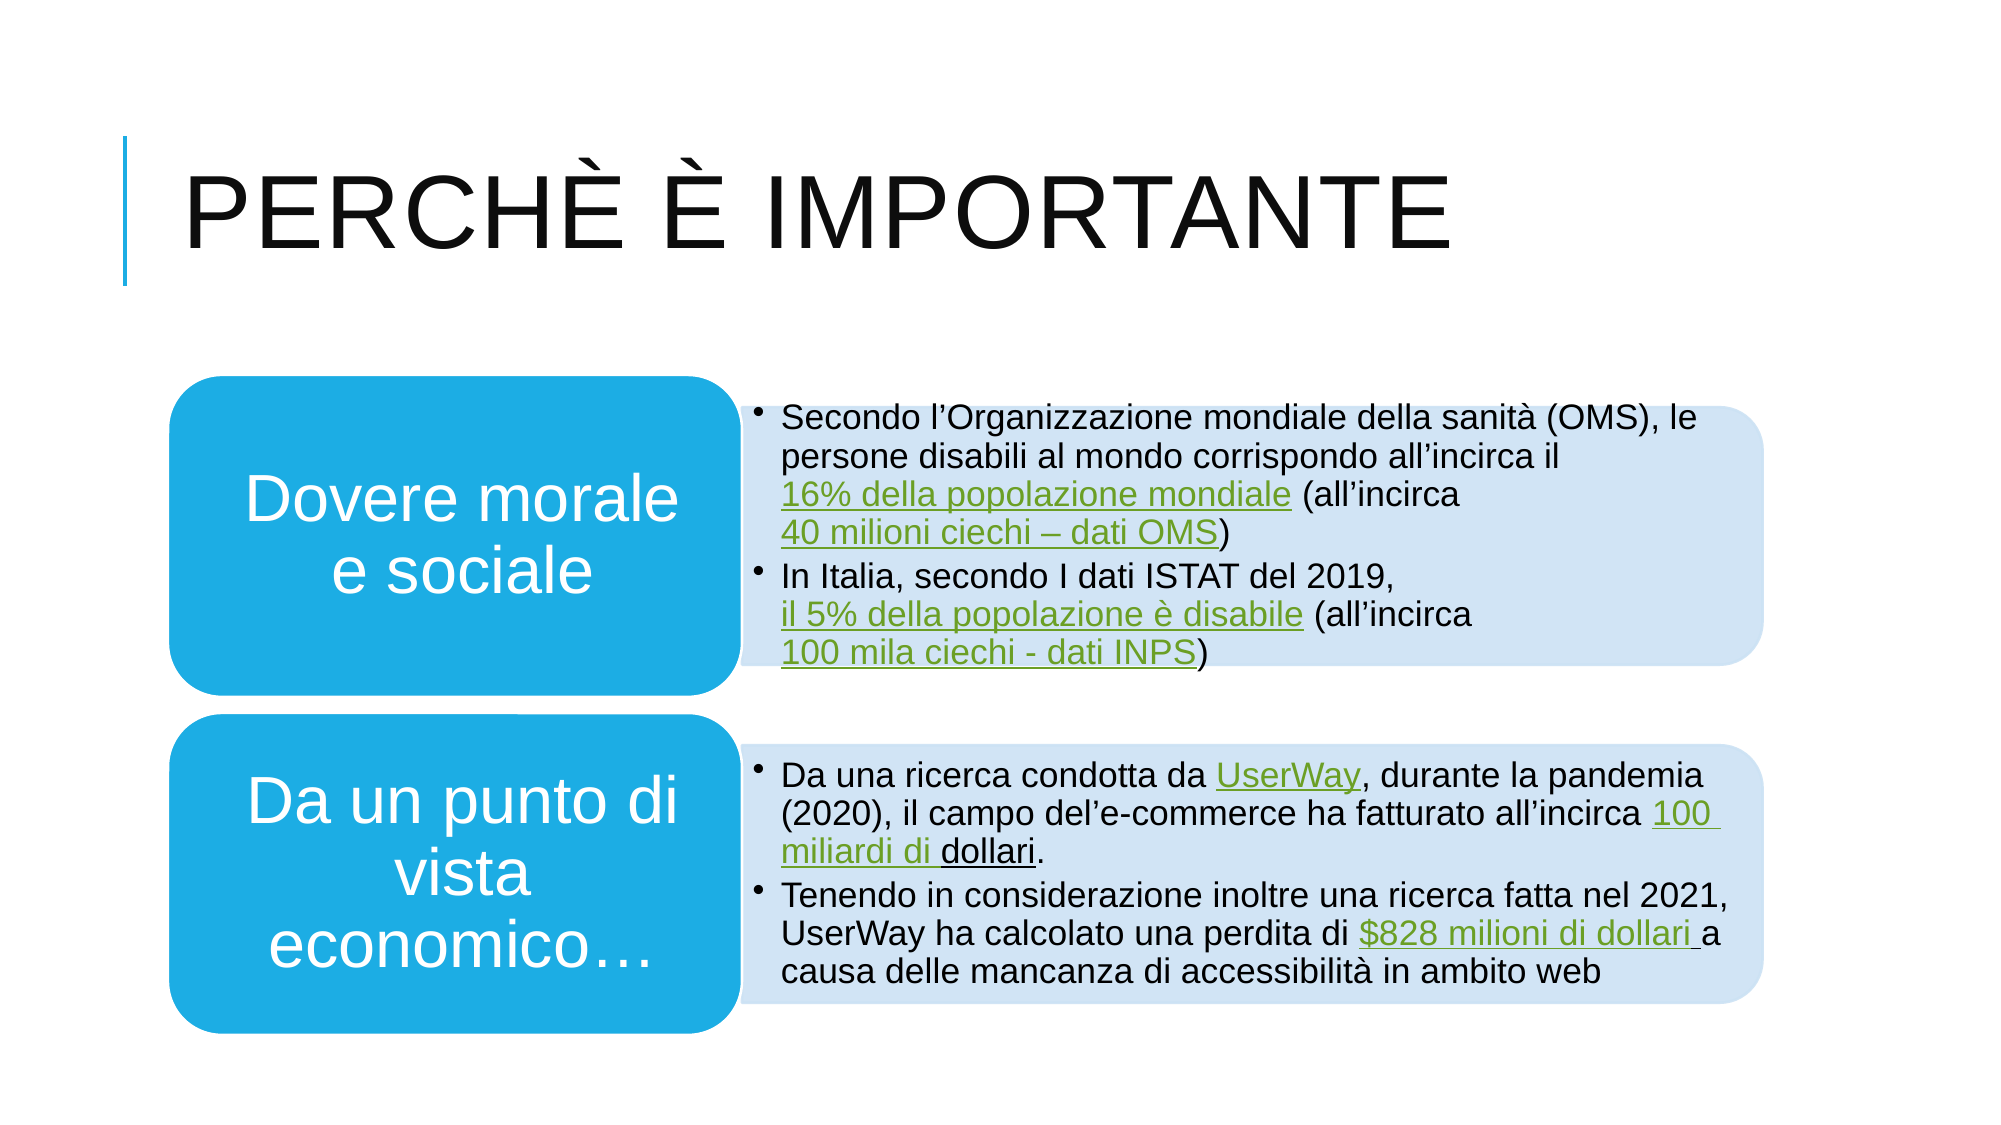

# Perchè è importante
Secondo l’Organizzazione mondiale della sanità (OMS), le persone disabili al mondo corrispondo all’incirca il 16% della popolazione mondiale (all’incirca 40 milioni ciechi – dati OMS)
In Italia, secondo I dati ISTAT del 2019, il 5% della popolazione è disabile (all’incirca 100 mila ciechi - dati INPS)
Dovere morale e sociale
Da una ricerca condotta da UserWay, durante la pandemia (2020), il campo del’e-commerce ha fatturato all’incirca 100 miliardi di dollari.
Tenendo in considerazione inoltre una ricerca fatta nel 2021, UserWay ha calcolato una perdita di $828 milioni di dollari a causa delle mancanza di accessibilità in ambito web
Da un punto di vista economico…